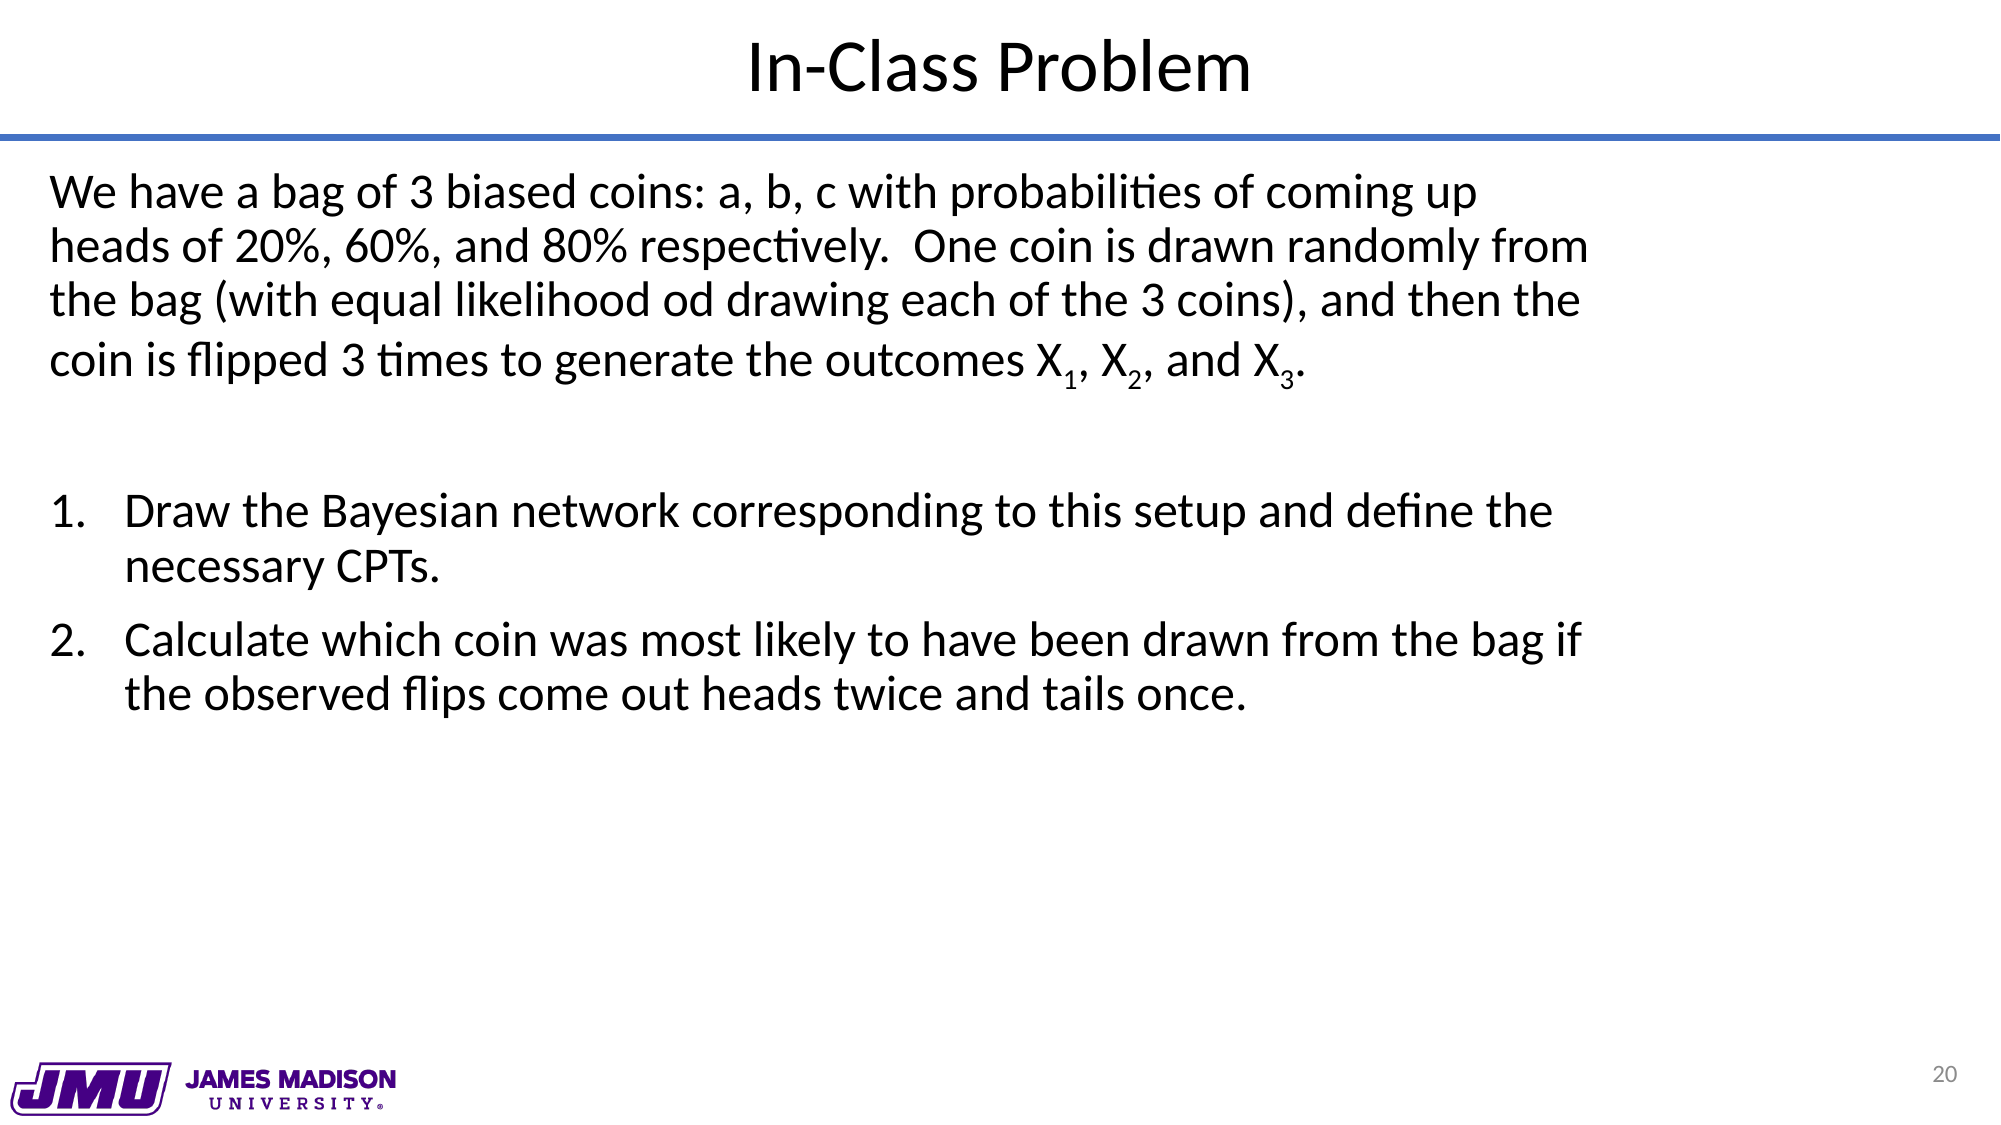

# In-Class Problem
We have a bag of 3 biased coins: a, b, c with probabilities of coming up heads of 20%, 60%, and 80% respectively.  One coin is drawn randomly from the bag (with equal likelihood od drawing each of the 3 coins), and then the coin is flipped 3 times to generate the outcomes X1, X2, and X3.

Draw the Bayesian network corresponding to this setup and define the necessary CPTs.
Calculate which coin was most likely to have been drawn from the bag if the observed flips come out heads twice and tails once.

20